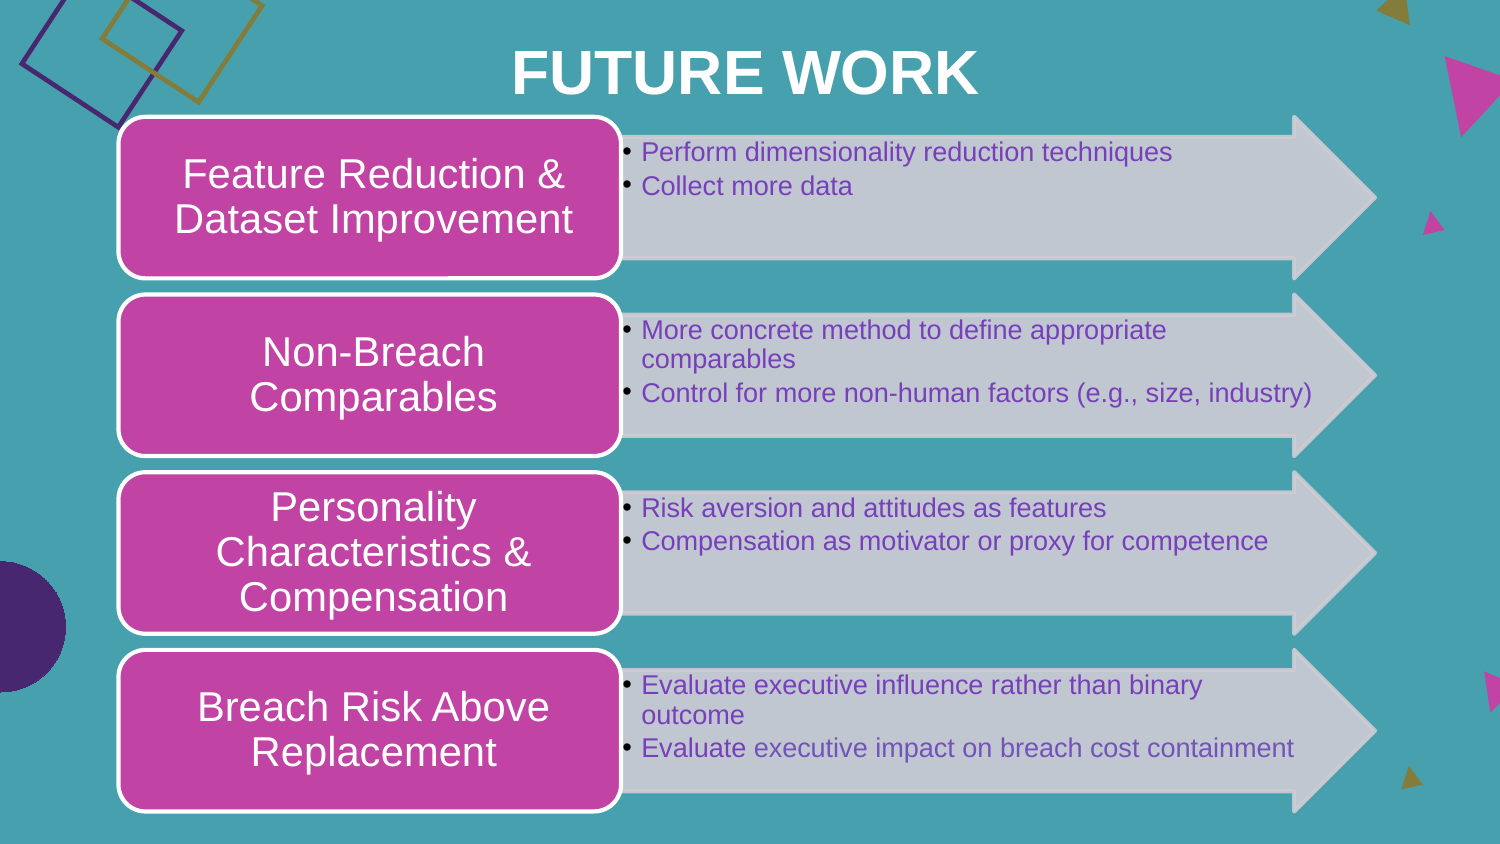

# FUTURE WORK
Perform dimensionality reduction techniques
Collect more data
Feature Reduction & Dataset Improvement
More concrete method to define appropriate comparables
Control for more non-human factors (e.g., size, industry)
Non-Breach Comparables
Risk aversion and attitudes as features
Compensation as motivator or proxy for competence
Personality Characteristics & Compensation
Evaluate executive influence rather than binary outcome
Evaluate executive impact on breach cost containment
Breach Risk Above Replacement